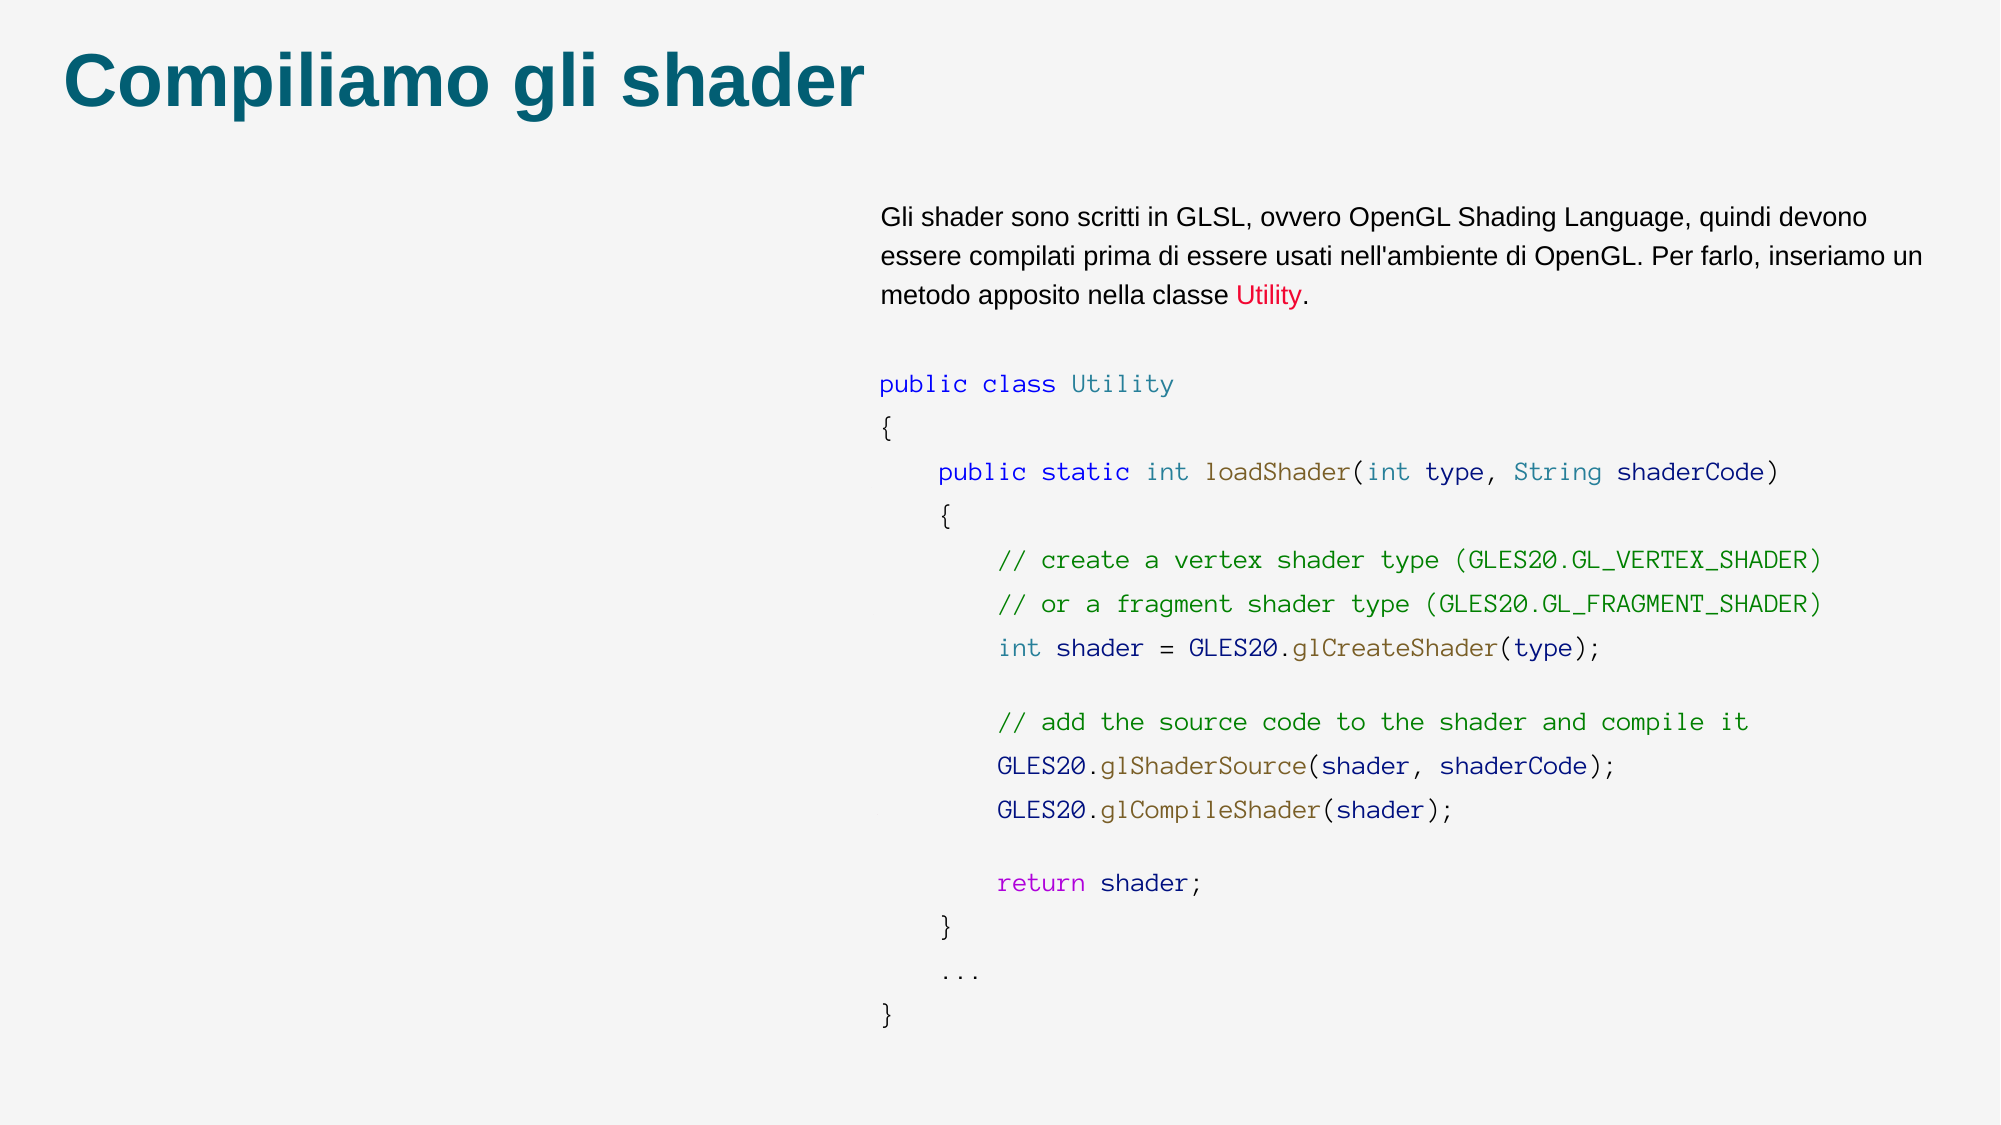

# Compiliamo gli shader

Gli shader sono scritti in GLSL, ovvero OpenGL Shading Language, quindi devono essere compilati prima di essere usati nell'ambiente di OpenGL. Per farlo, inseriamo un metodo apposito nella classe Utility.

public class Utility
{
    public static int loadShader(int type, String shaderCode)
    {
        // create a vertex shader type (GLES20.GL_VERTEX_SHADER)
        // or a fragment shader type (GLES20.GL_FRAGMENT_SHADER)
        int shader = GLES20.glCreateShader(type);
        // add the source code to the shader and compile it
        GLES20.glShaderSource(shader, shaderCode);
        GLES20.glCompileShader(shader);
        return shader;
    }
    ...
}